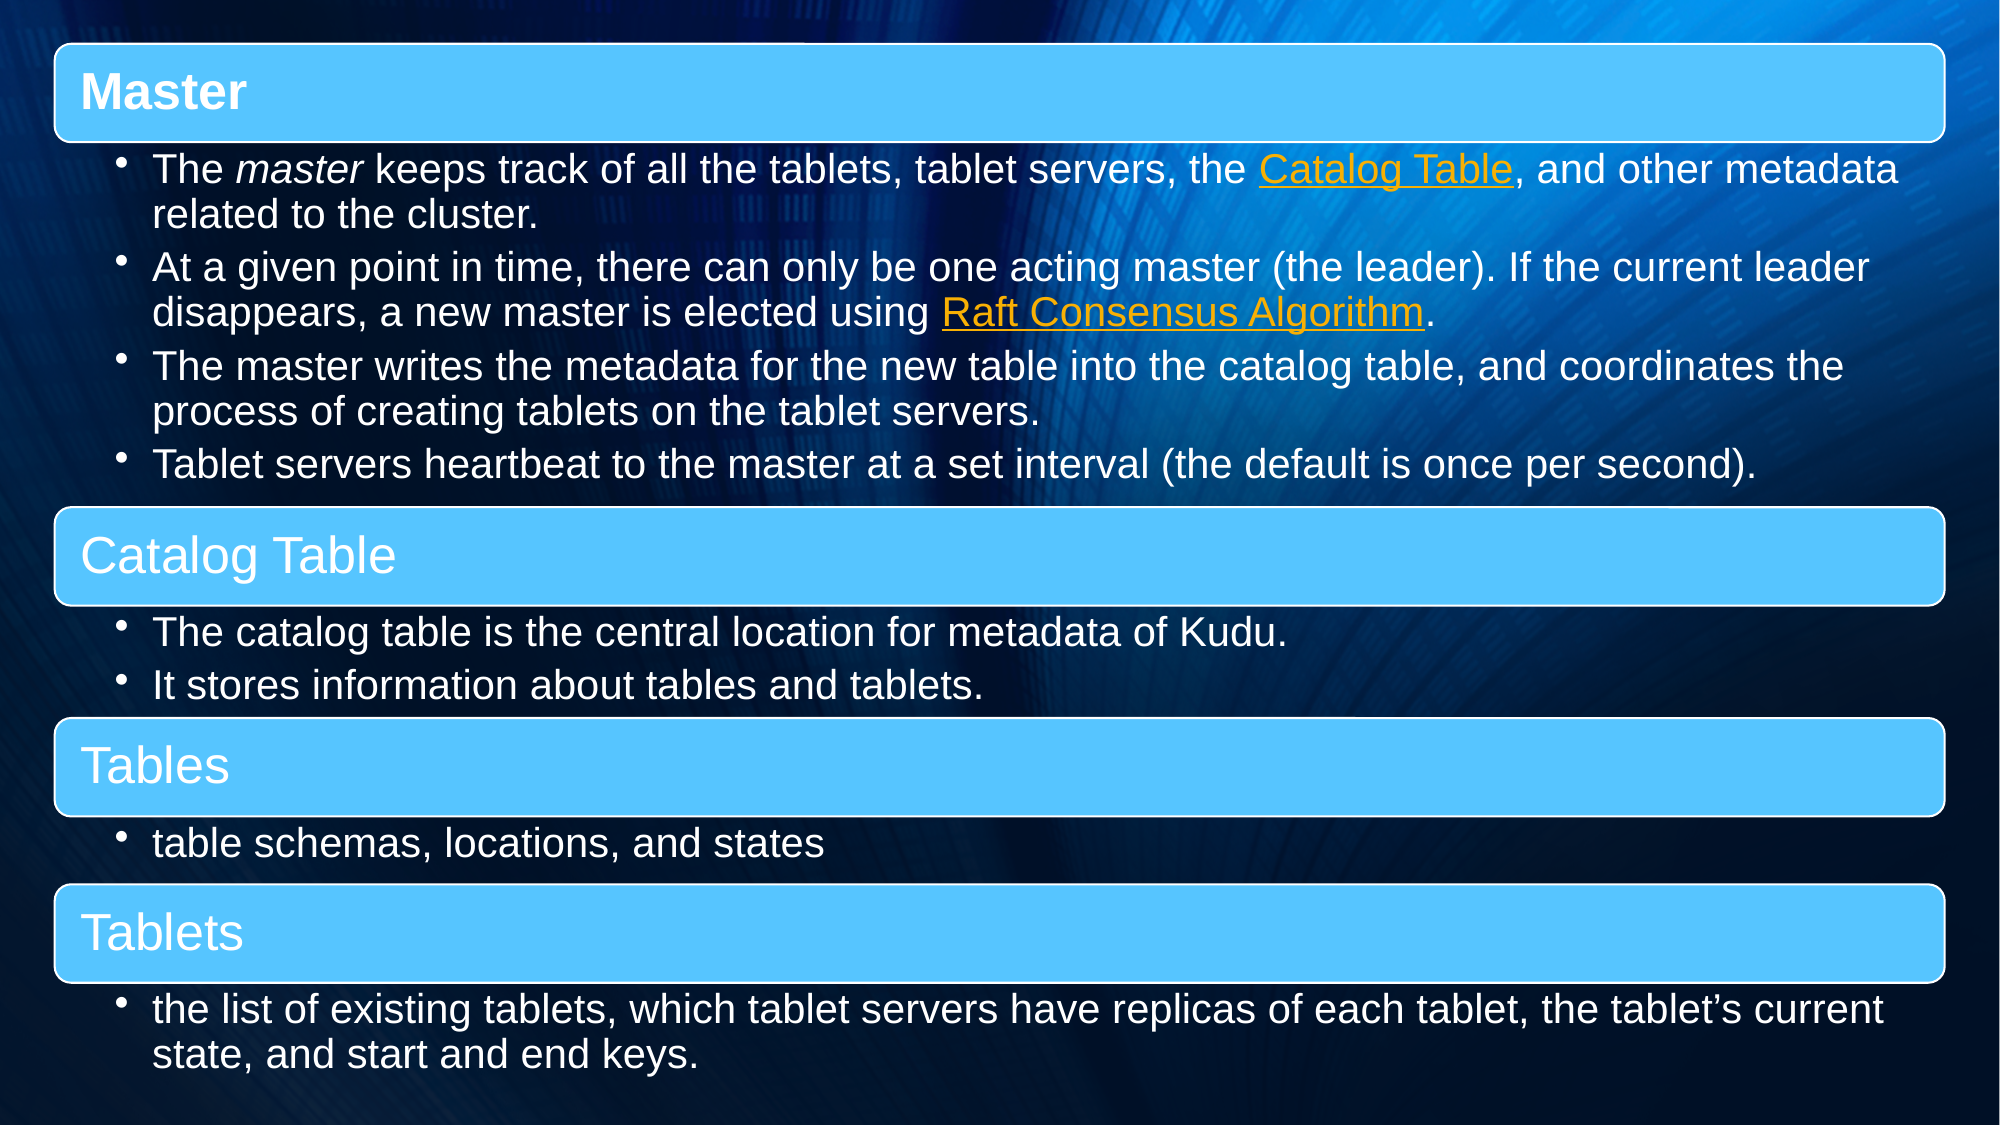

Master
The master keeps track of all the tablets, tablet servers, the Catalog Table, and other metadata related to the cluster.
At a given point in time, there can only be one acting master (the leader). If the current leader disappears, a new master is elected using Raft Consensus Algorithm.
The master writes the metadata for the new table into the catalog table, and coordinates the process of creating tablets on the tablet servers.
Tablet servers heartbeat to the master at a set interval (the default is once per second).
Catalog Table
The catalog table is the central location for metadata of Kudu.
It stores information about tables and tablets.
Tables
table schemas, locations, and states
Tablets
the list of existing tablets, which tablet servers have replicas of each tablet, the tablet’s current state, and start and end keys.